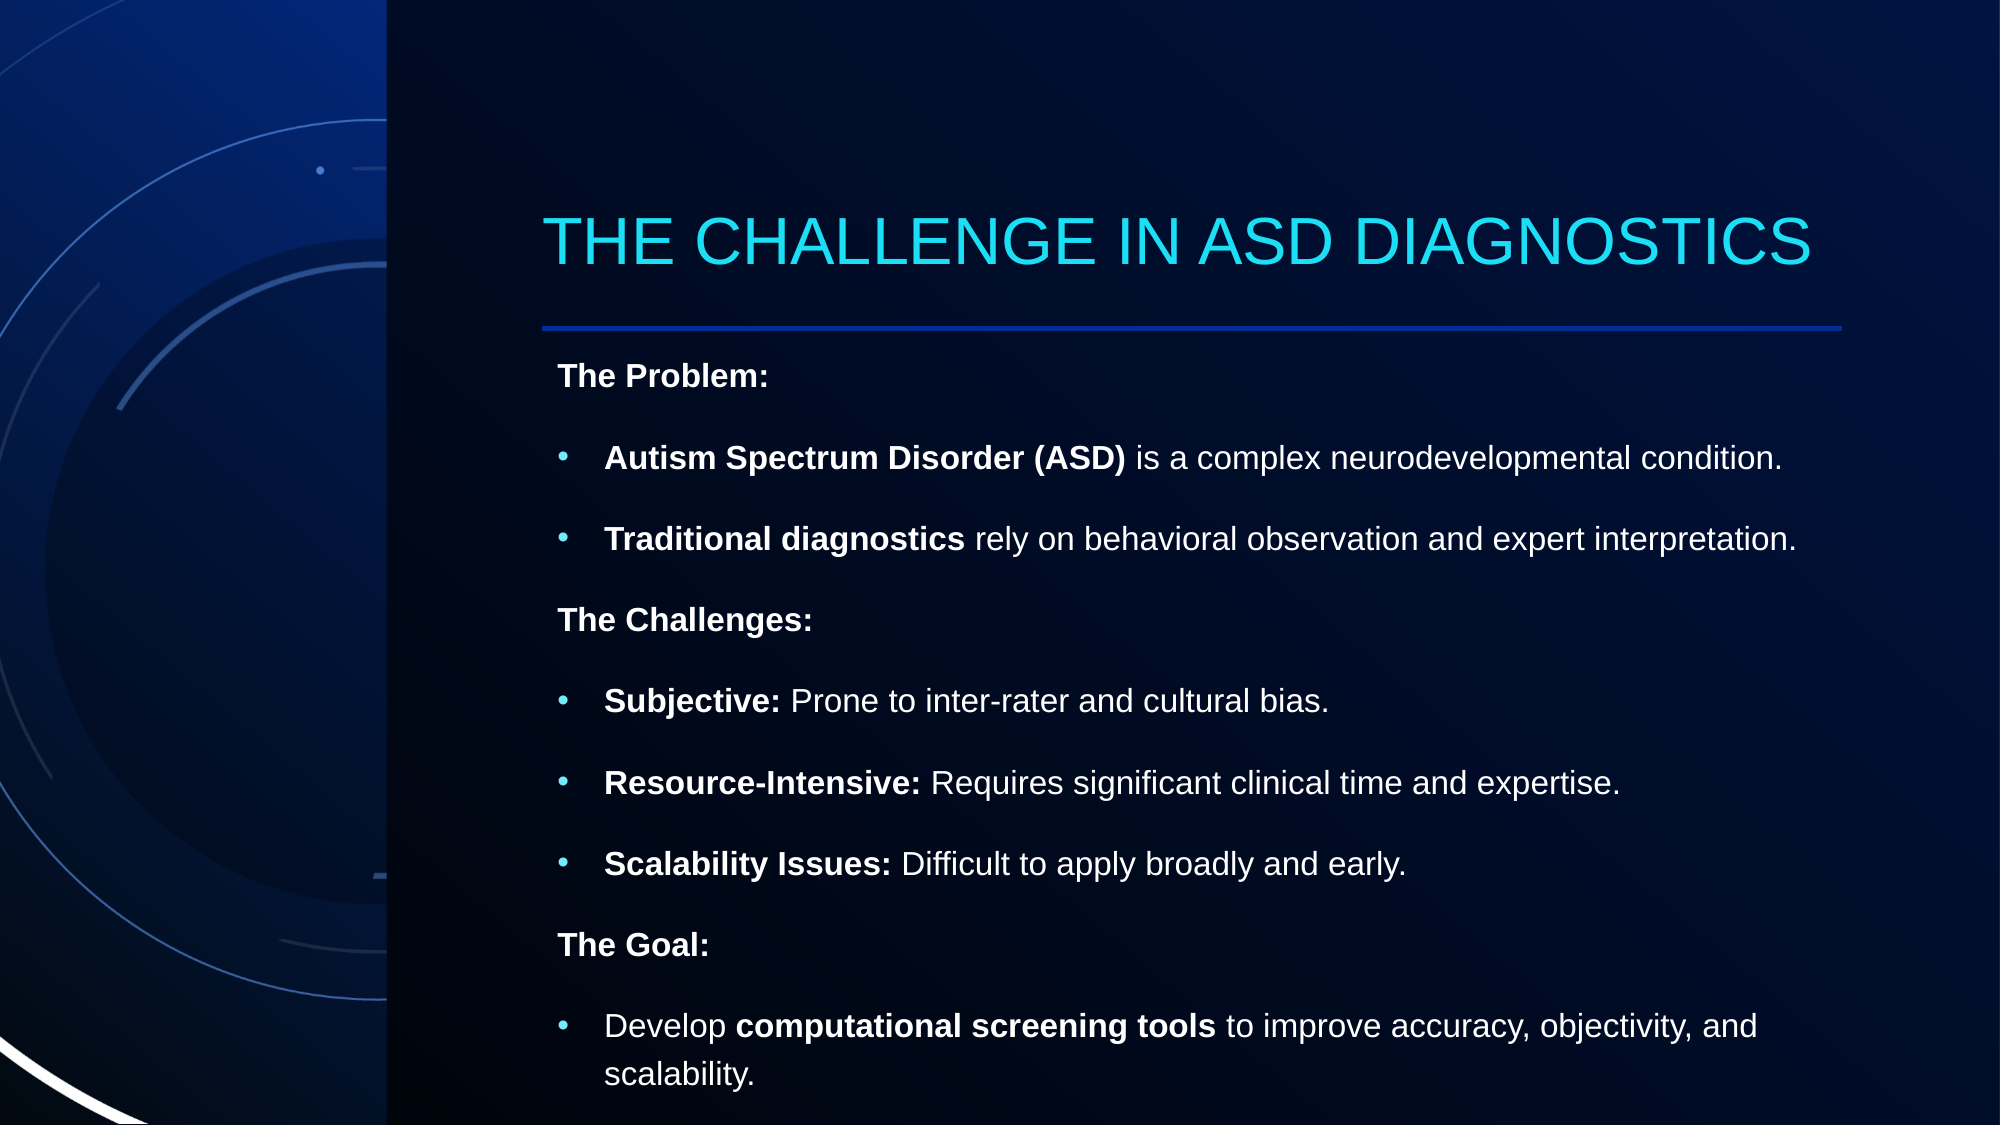

# The Challenge in ASD Diagnostics
The Problem:
Autism Spectrum Disorder (ASD) is a complex neurodevelopmental condition.
Traditional diagnostics rely on behavioral observation and expert interpretation.
The Challenges:
Subjective: Prone to inter-rater and cultural bias.
Resource-Intensive: Requires significant clinical time and expertise.
Scalability Issues: Difficult to apply broadly and early.
The Goal:
Develop computational screening tools to improve accuracy, objectivity, and scalability.